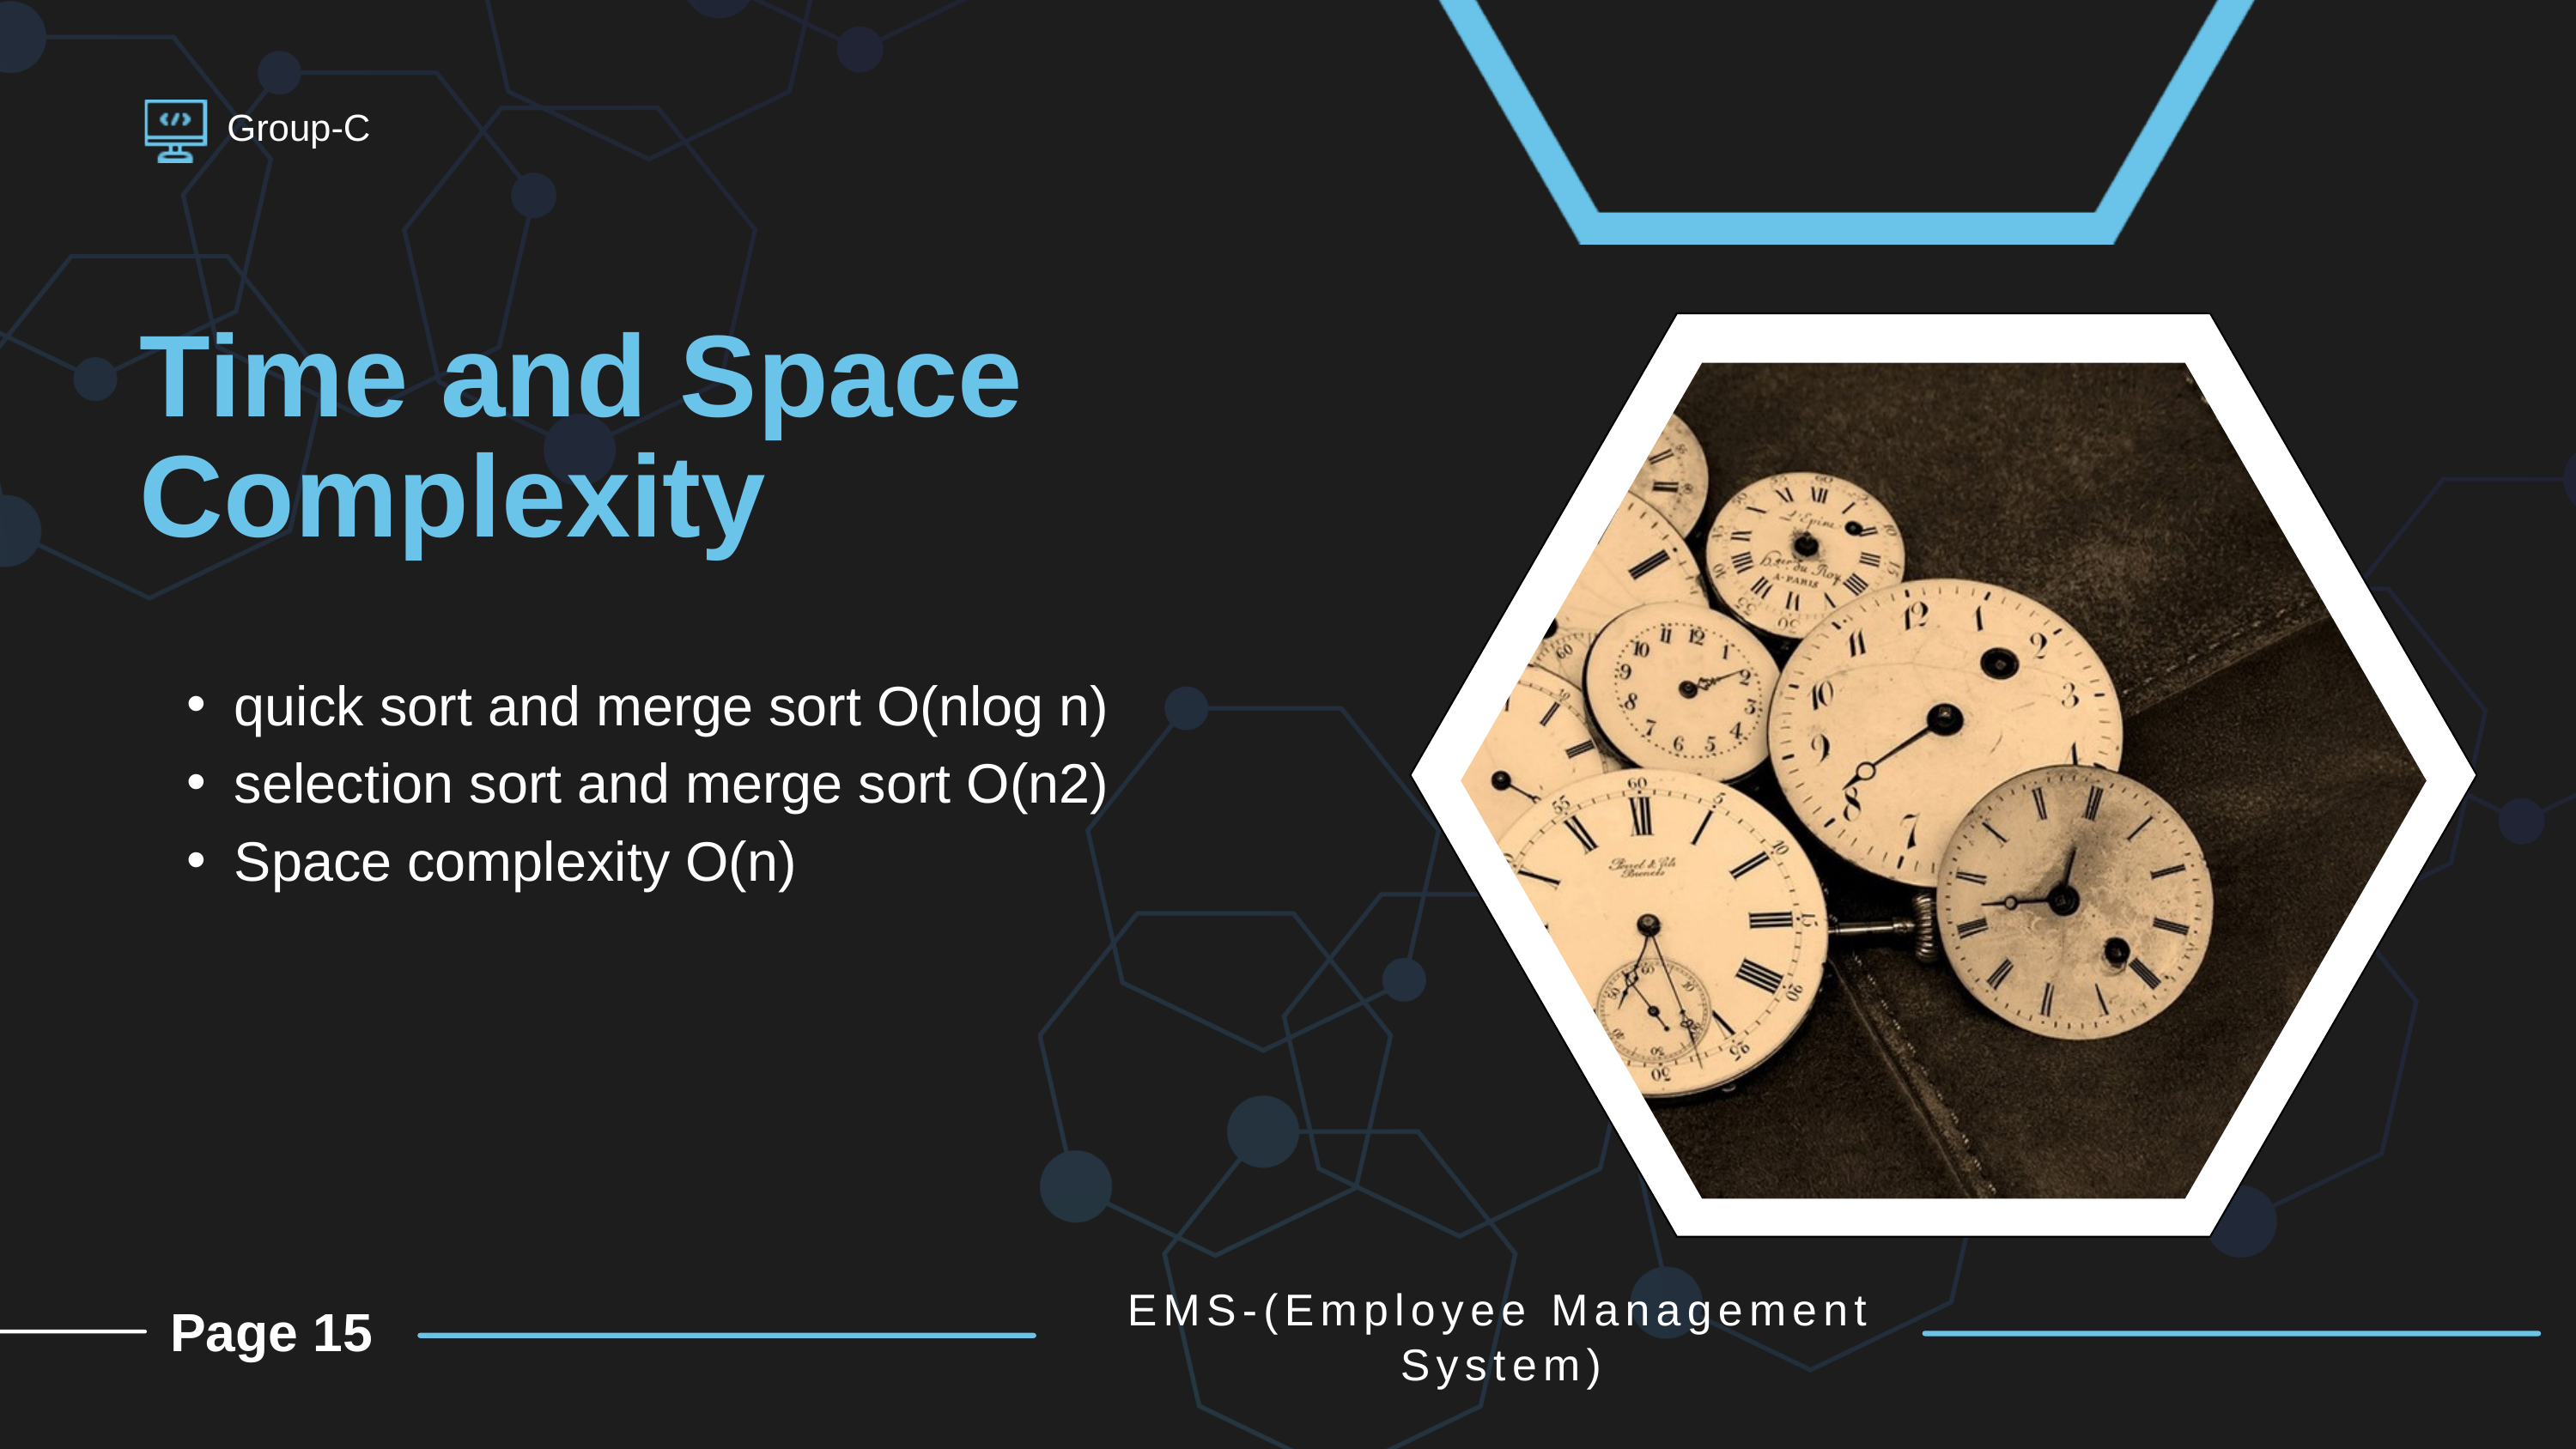

Group-C

Time and Space Complexity

quick sort and merge sort O(nlog n)
selection sort and merge sort O(n2)
Space complexity O(n)
EMS-(Employee Management System)

Page 15